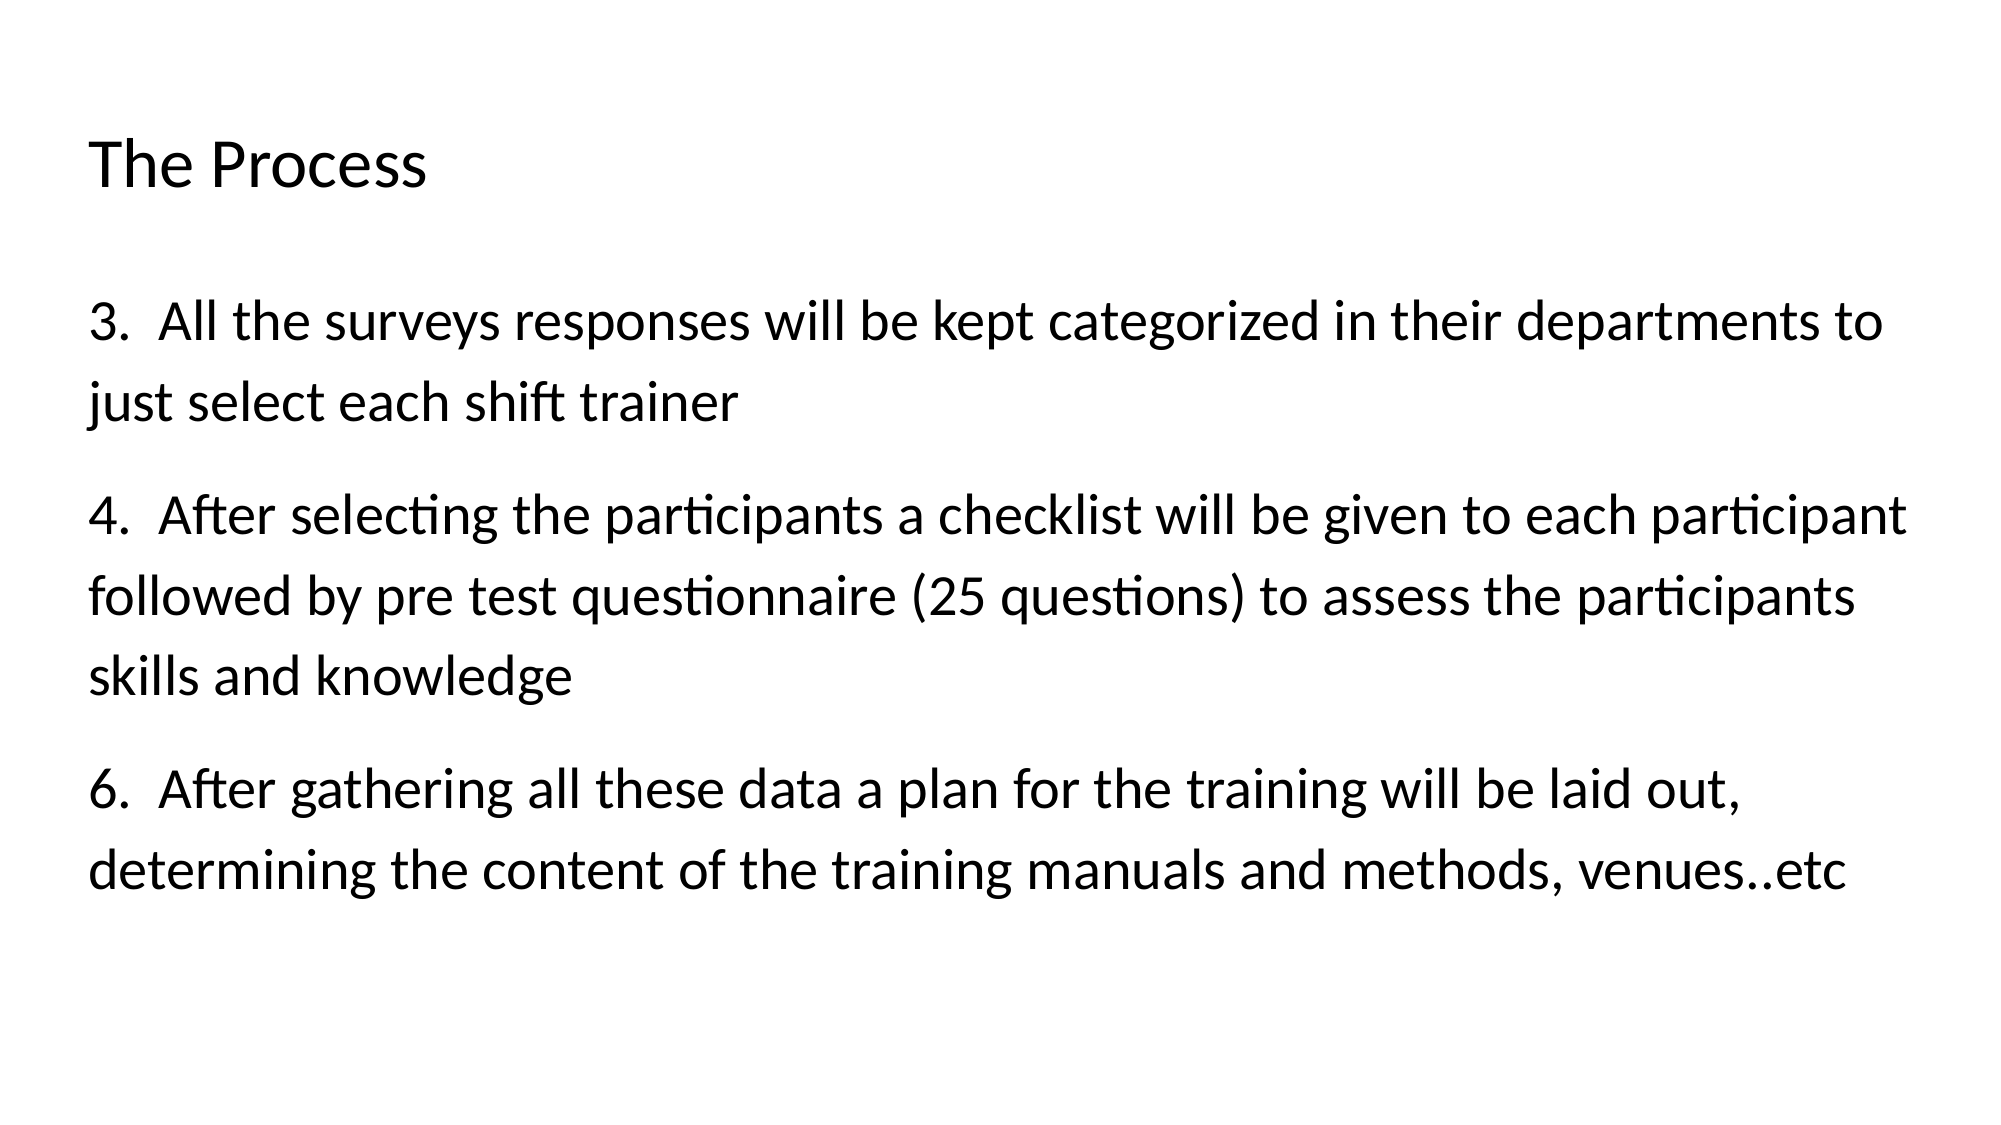

# The Process
3.  All the surveys responses will be kept categorized in their departments to just select each shift trainer
4.  After selecting the participants a checklist will be given to each participant followed by pre test questionnaire (25 questions) to assess the participants skills and knowledge
6.  After gathering all these data a plan for the training will be laid out, determining the content of the training manuals and methods, venues..etc